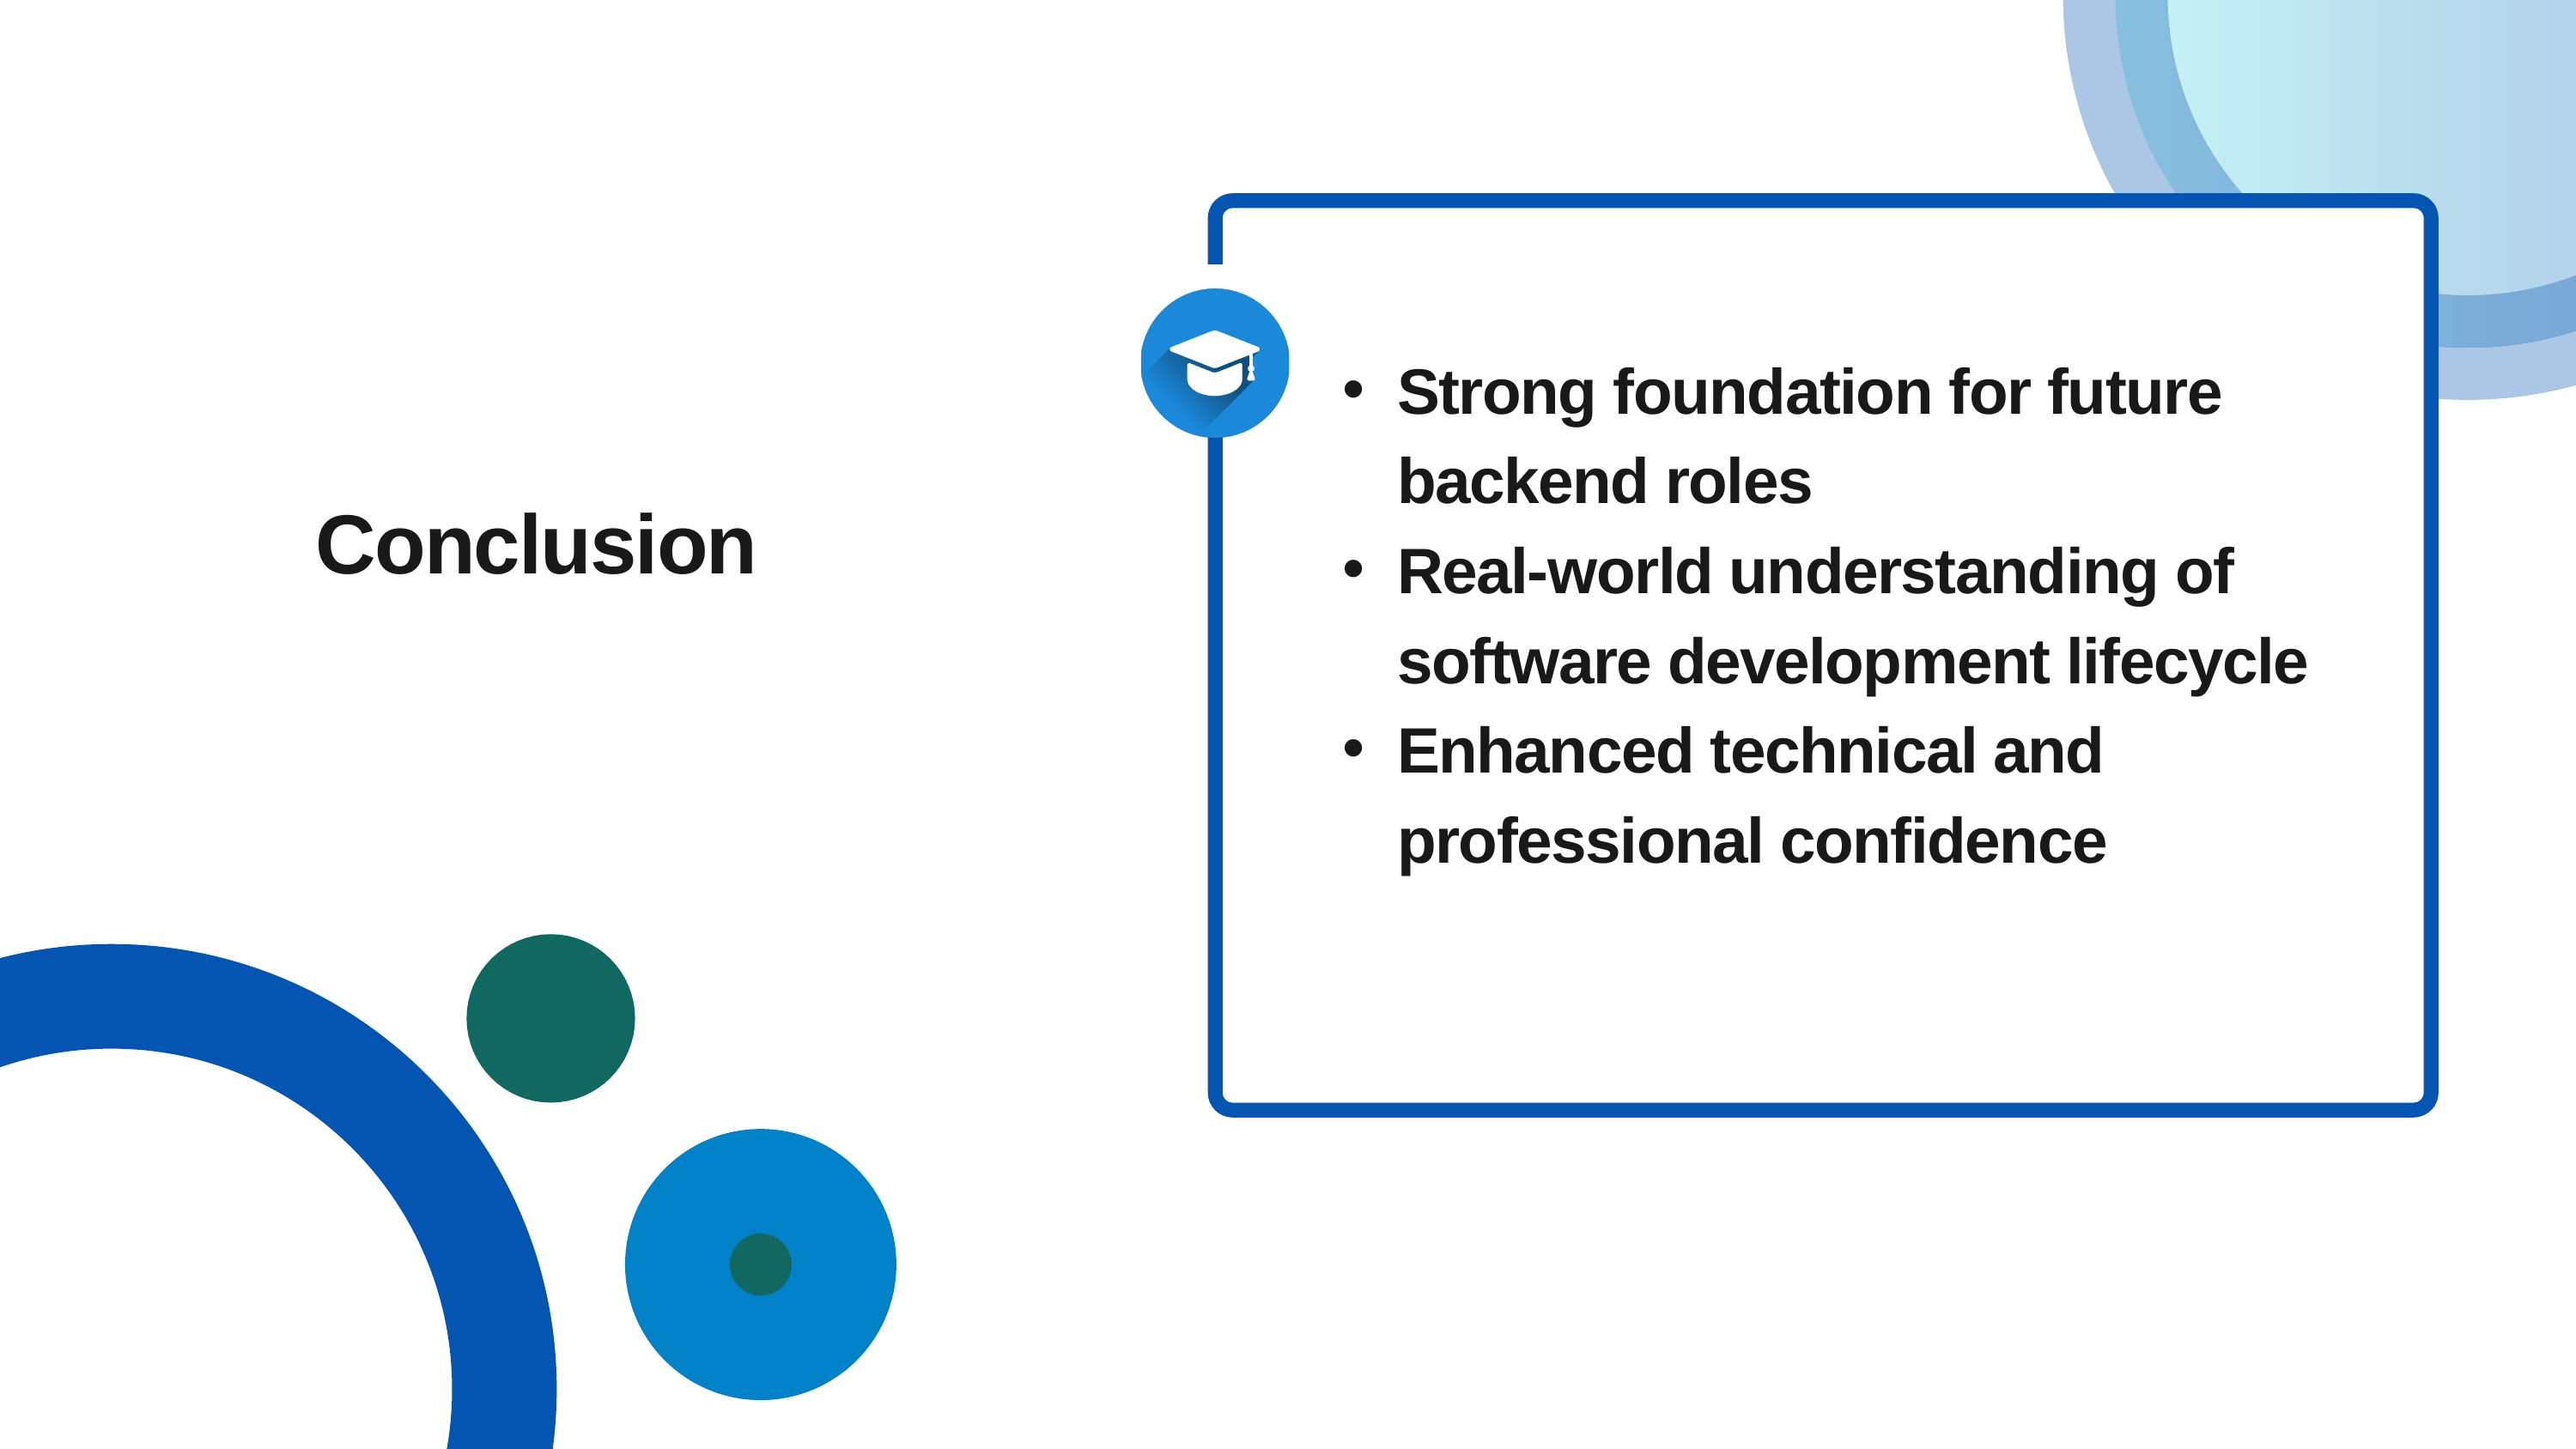

Strong foundation for future backend roles
Real-world understanding of software development lifecycle
Enhanced technical and professional confidence

Conclusion